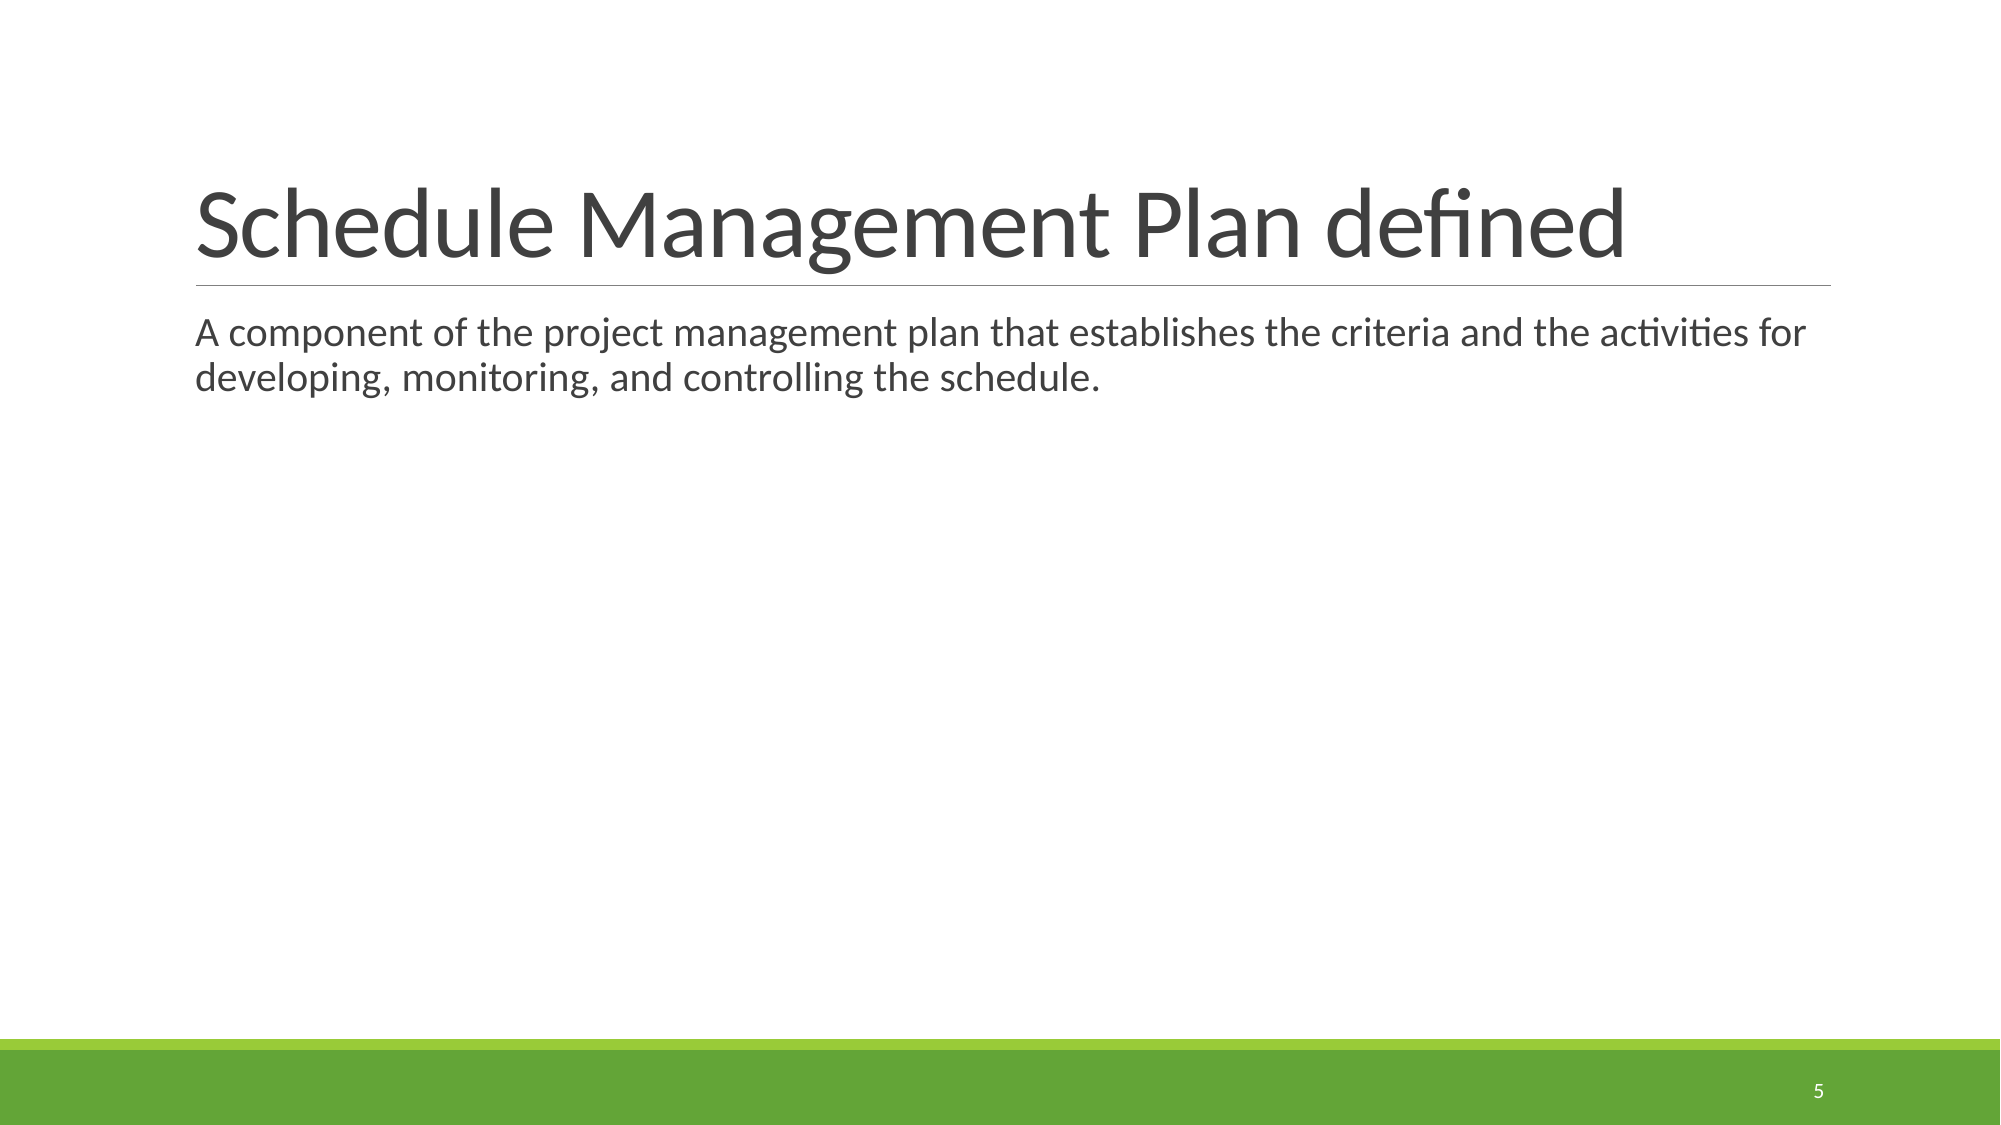

# Schedule Management Plan defined
A component of the project management plan that establishes the criteria and the activities for developing, monitoring, and controlling the schedule.
5